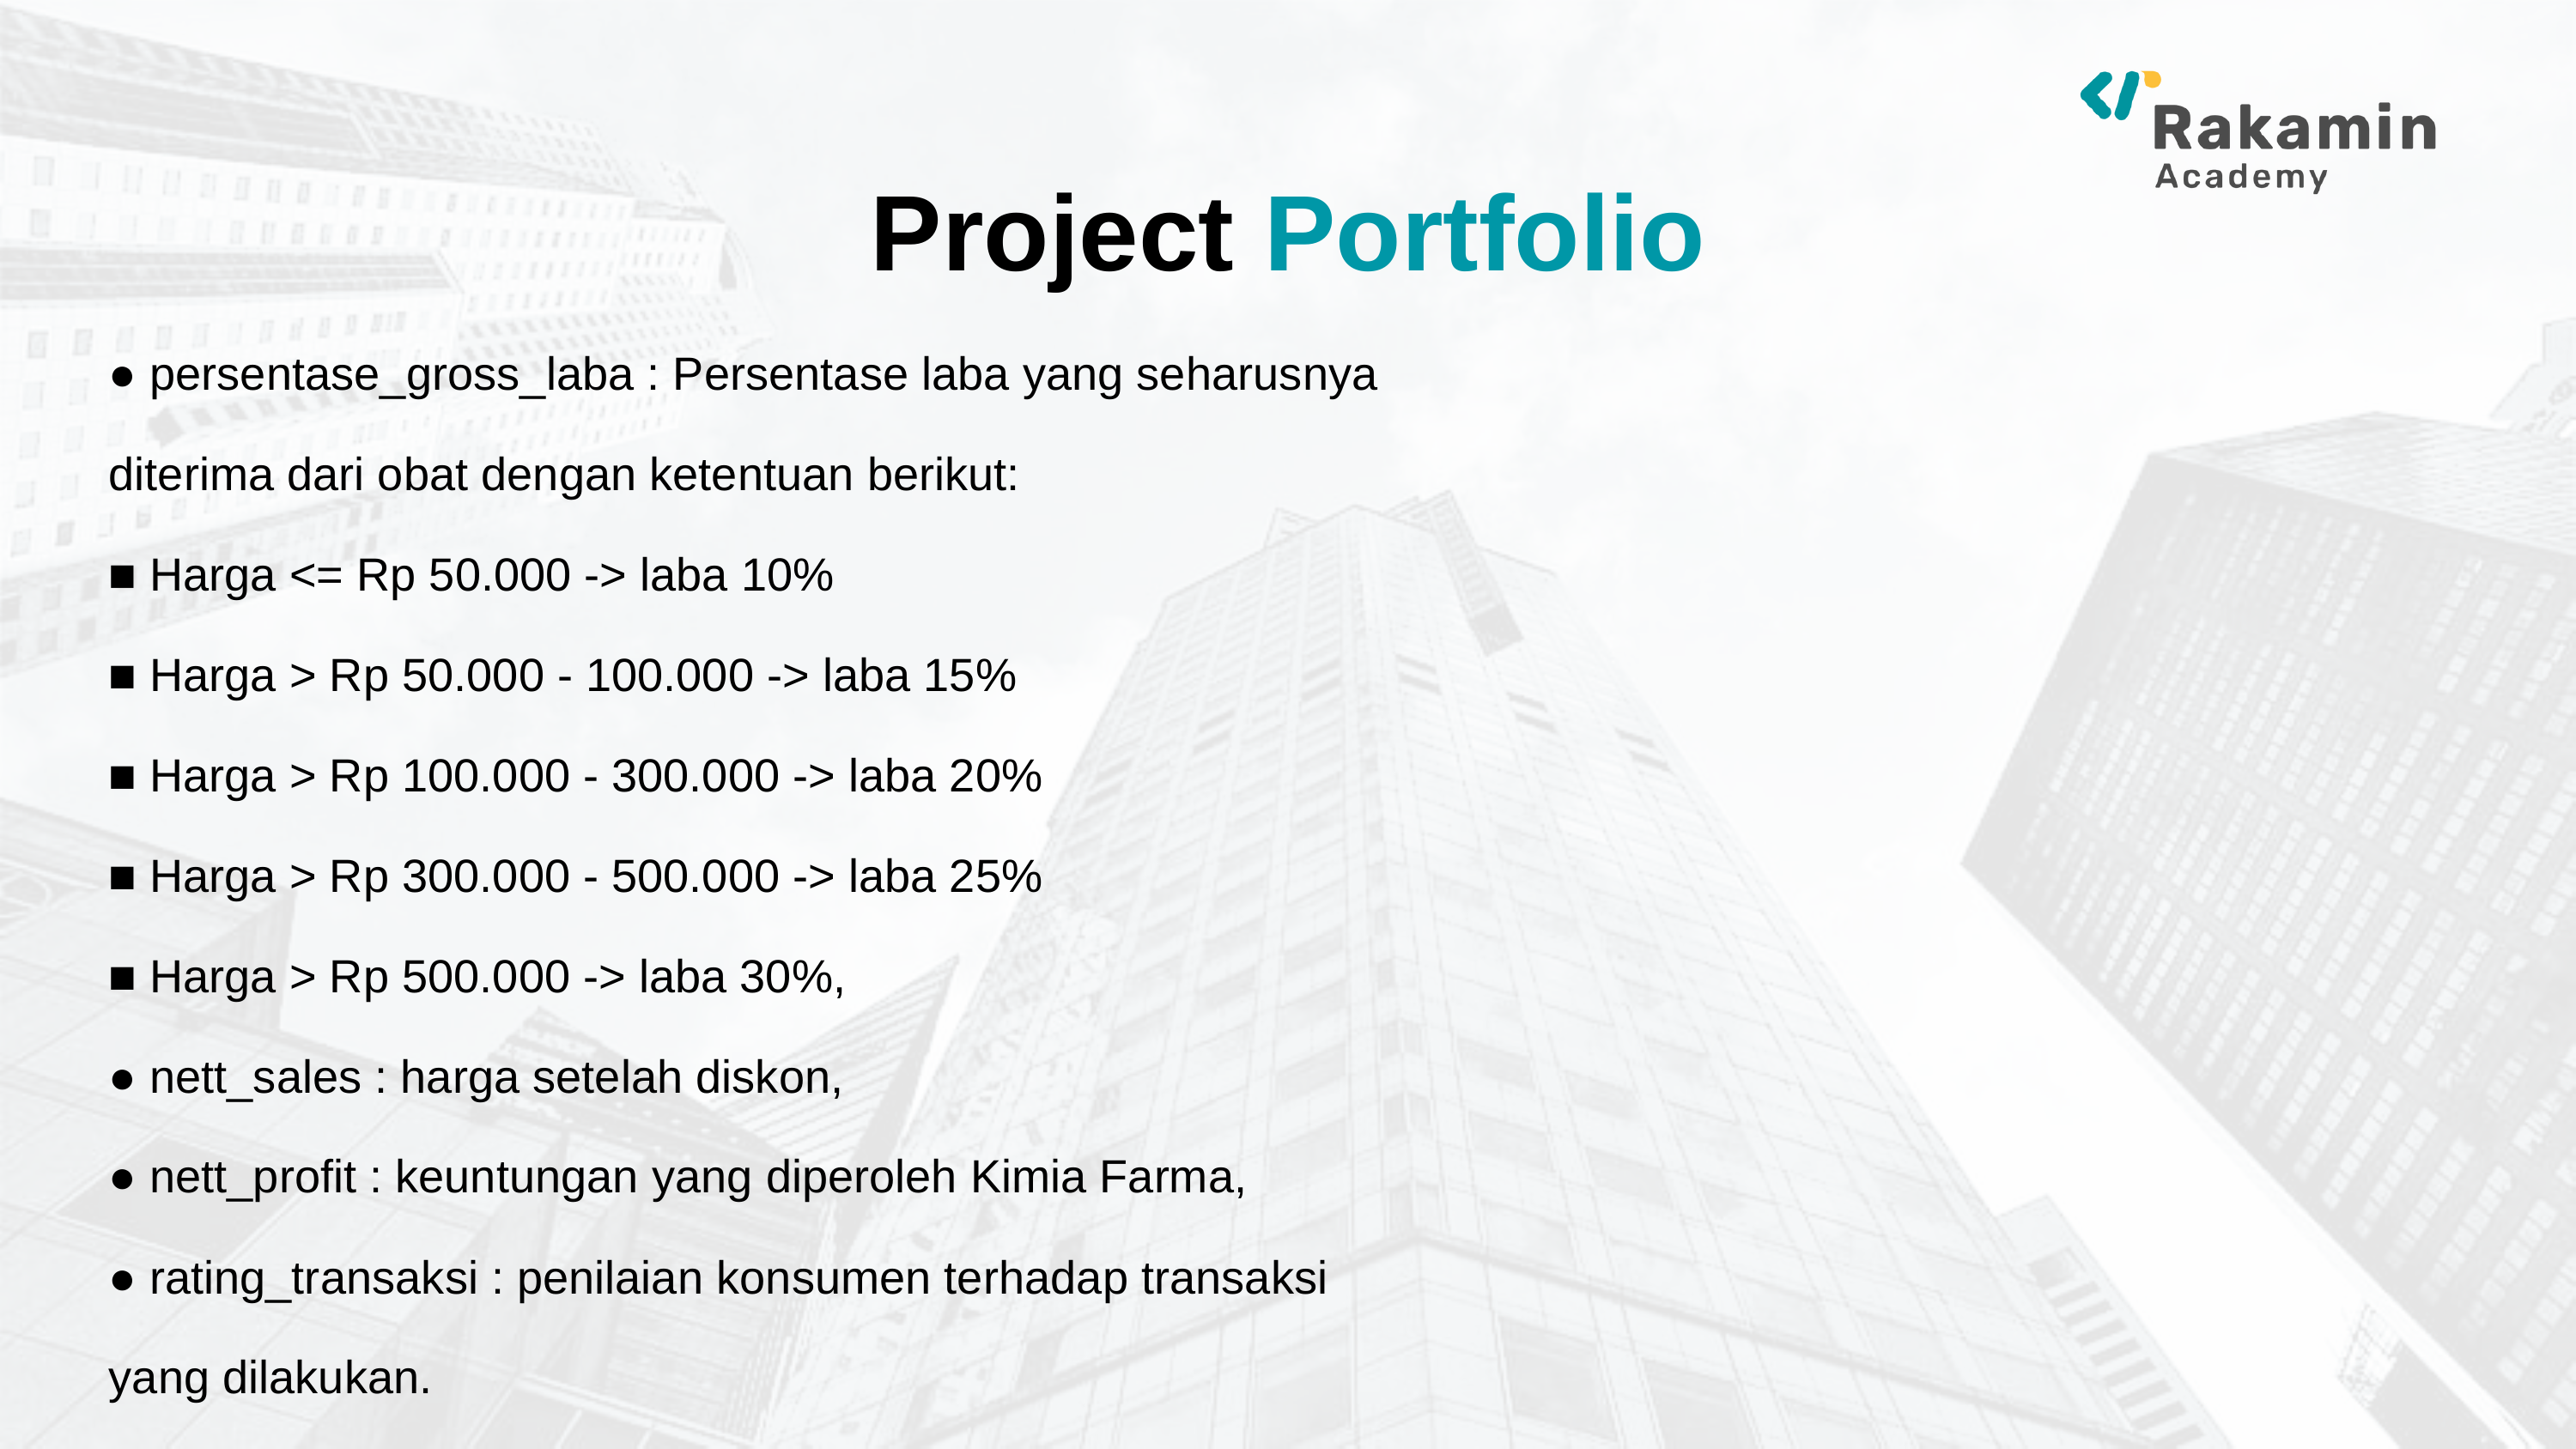

Project Portfolio
● persentase_gross_laba : Persentase laba yang seharusnya
diterima dari obat dengan ketentuan berikut:
■ Harga <= Rp 50.000 -> laba 10%
■ Harga > Rp 50.000 - 100.000 -> laba 15%
■ Harga > Rp 100.000 - 300.000 -> laba 20%
■ Harga > Rp 300.000 - 500.000 -> laba 25%
■ Harga > Rp 500.000 -> laba 30%,
● nett_sales : harga setelah diskon,
● nett_profit : keuntungan yang diperoleh Kimia Farma,
● rating_transaksi : penilaian konsumen terhadap transaksi
yang dilakukan.